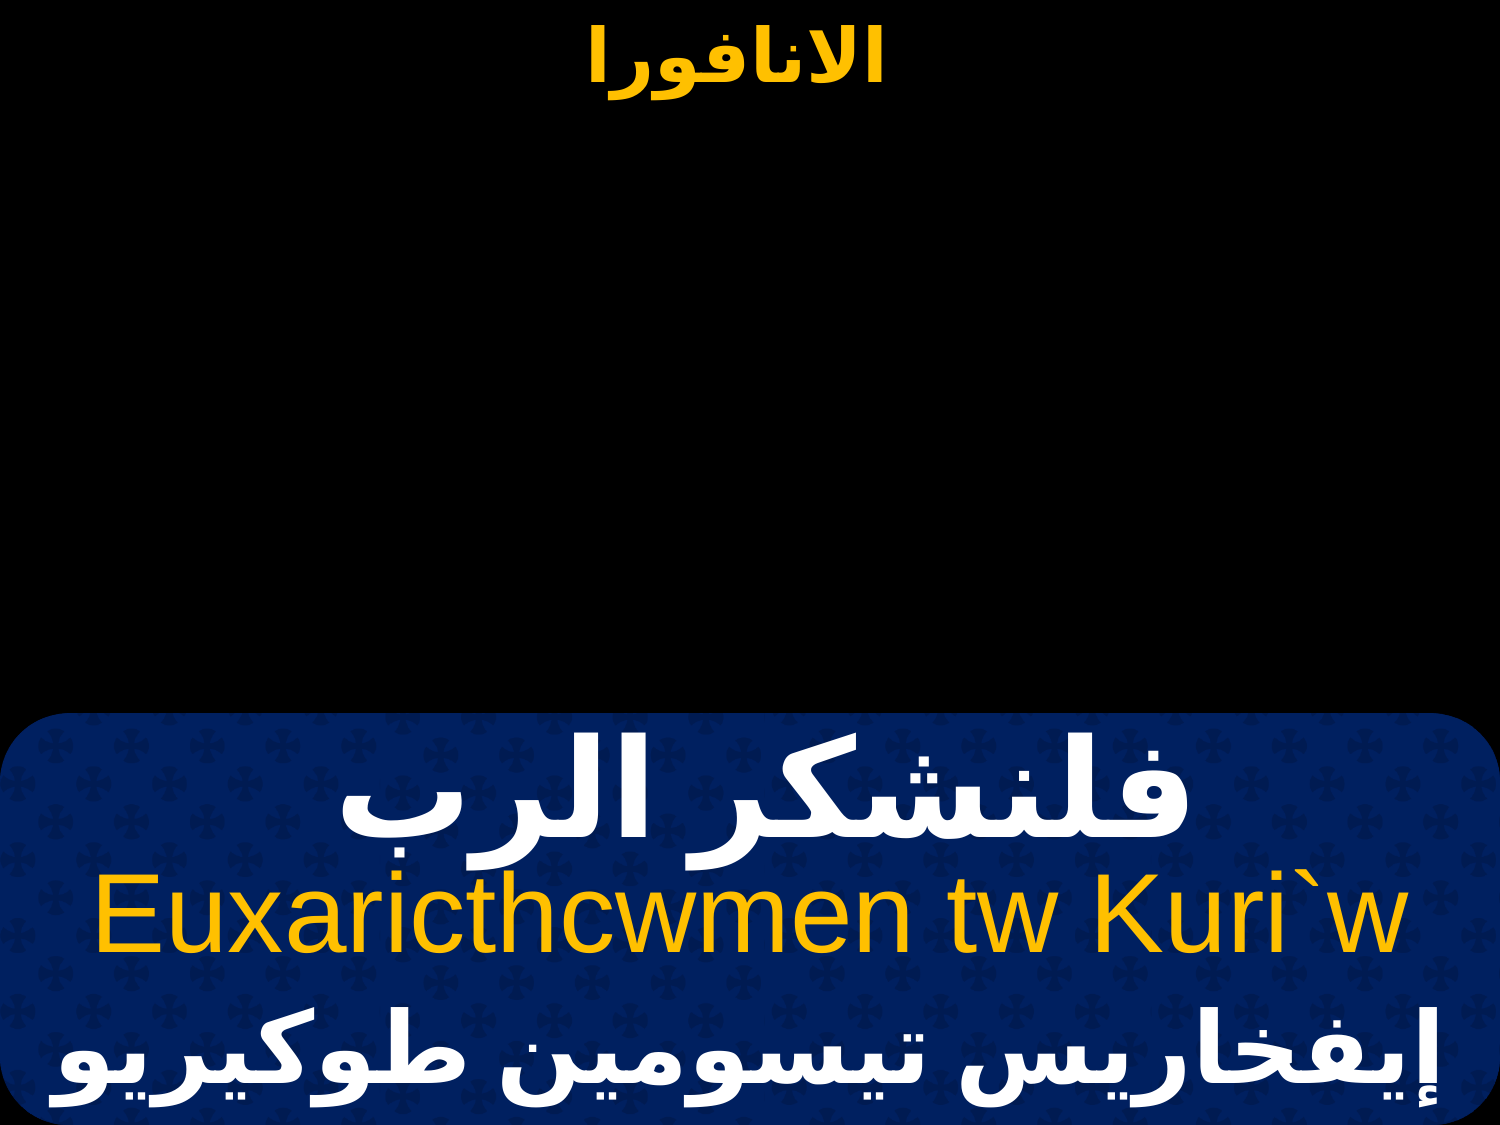

# فلنشكر الرب
Euxaricthcwmen tw Kuri`w
إيفخاريس تيسومين طوكيريو